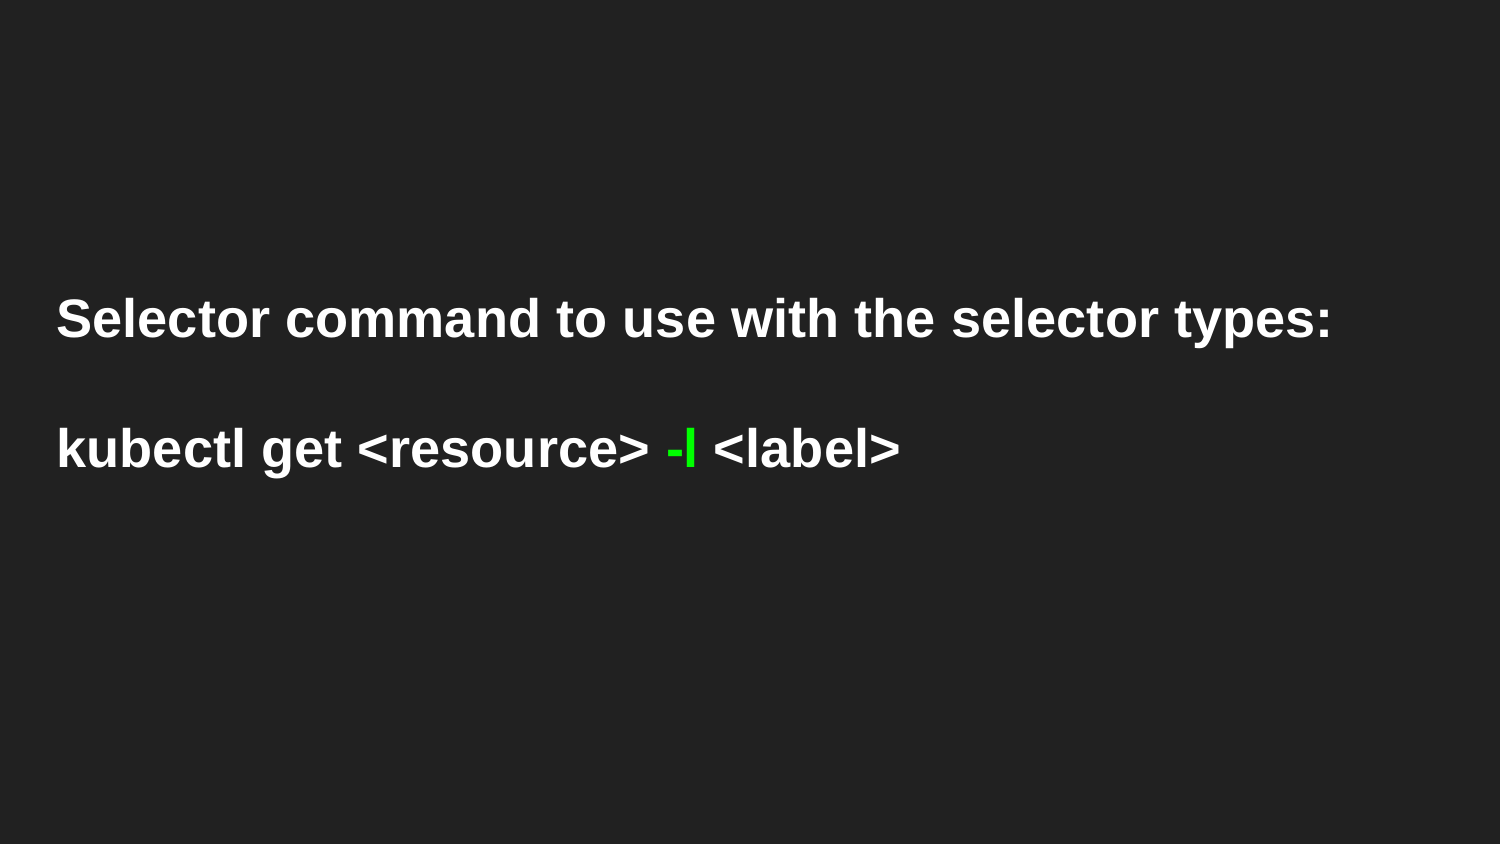

# Selector command to use with the selector types:

kubectl get <resource> -l <label>